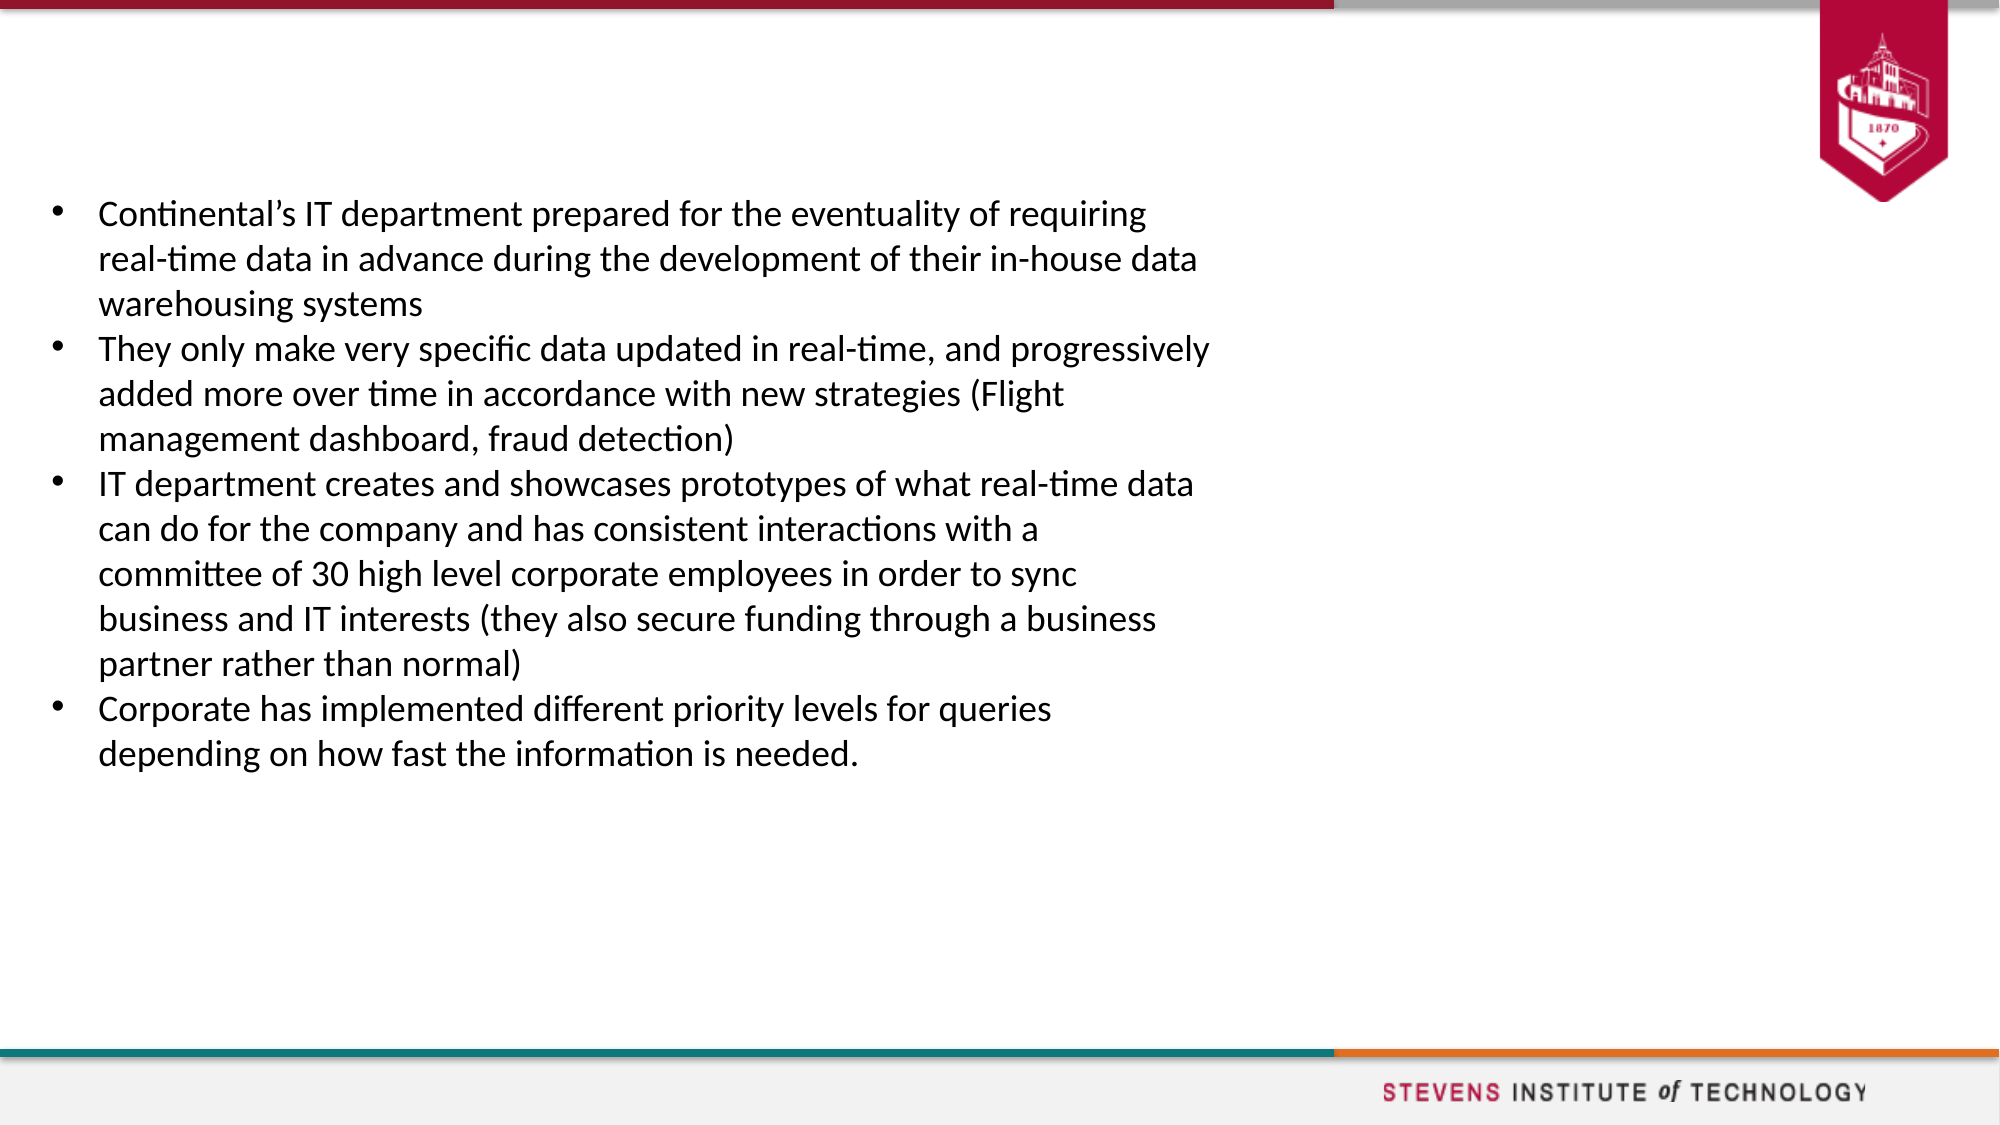

# Lessons in Action: Continental

Continental’s IT department prepared for the eventuality of requiring real-time data in advance during the development of their in-house data warehousing systems
They only make very specific data updated in real-time, and progressively added more over time in accordance with new strategies (Flight management dashboard, fraud detection)
IT department creates and showcases prototypes of what real-time data can do for the company and has consistent interactions with a committee of 30 high level corporate employees in order to sync business and IT interests (they also secure funding through a business partner rather than normal)
Corporate has implemented different priority levels for queries depending on how fast the information is needed.